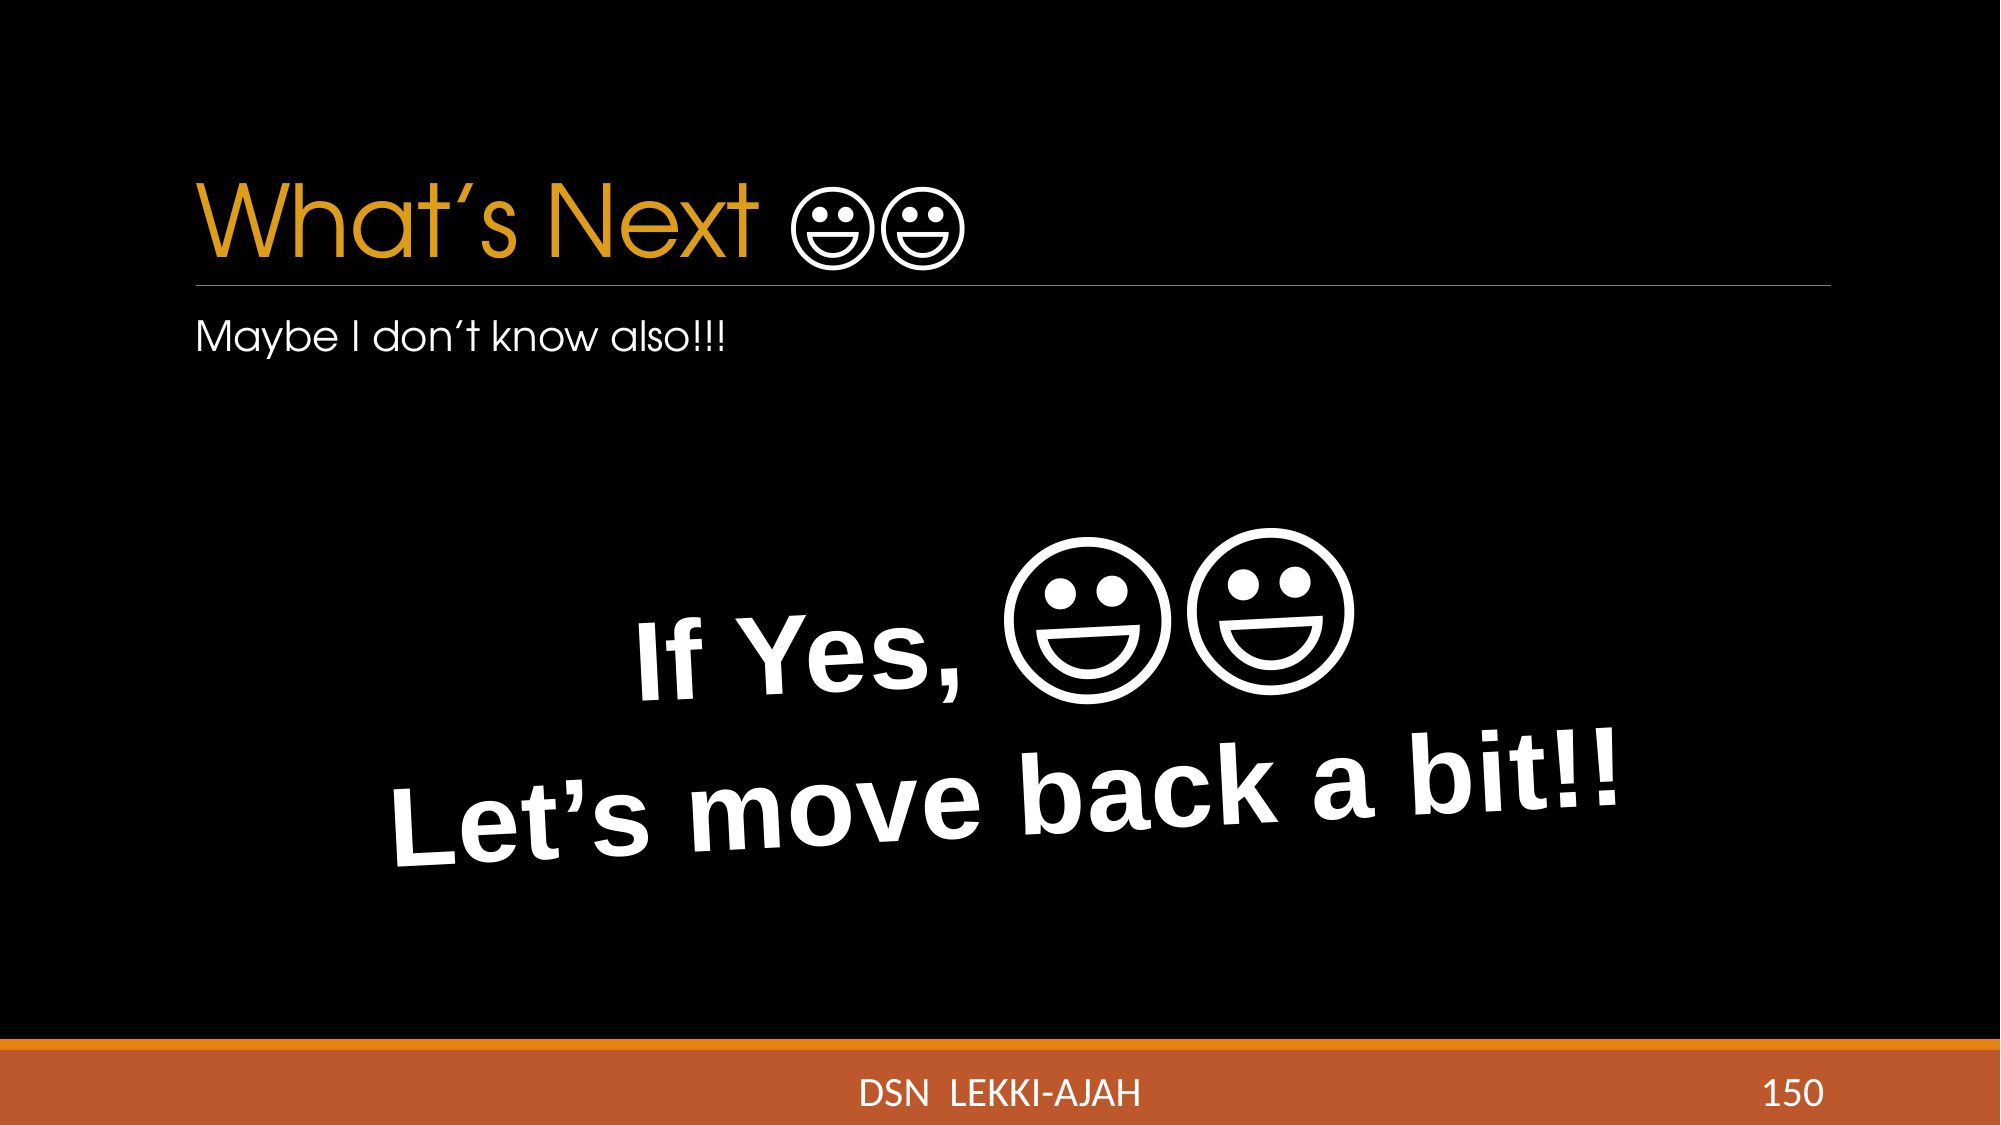

# What’s Next 😃😃
Maybe I don’t know also!!!
If Yes, 😃😃
Let’s move back a bit!!
DSN  LEKKI-AJAH
150